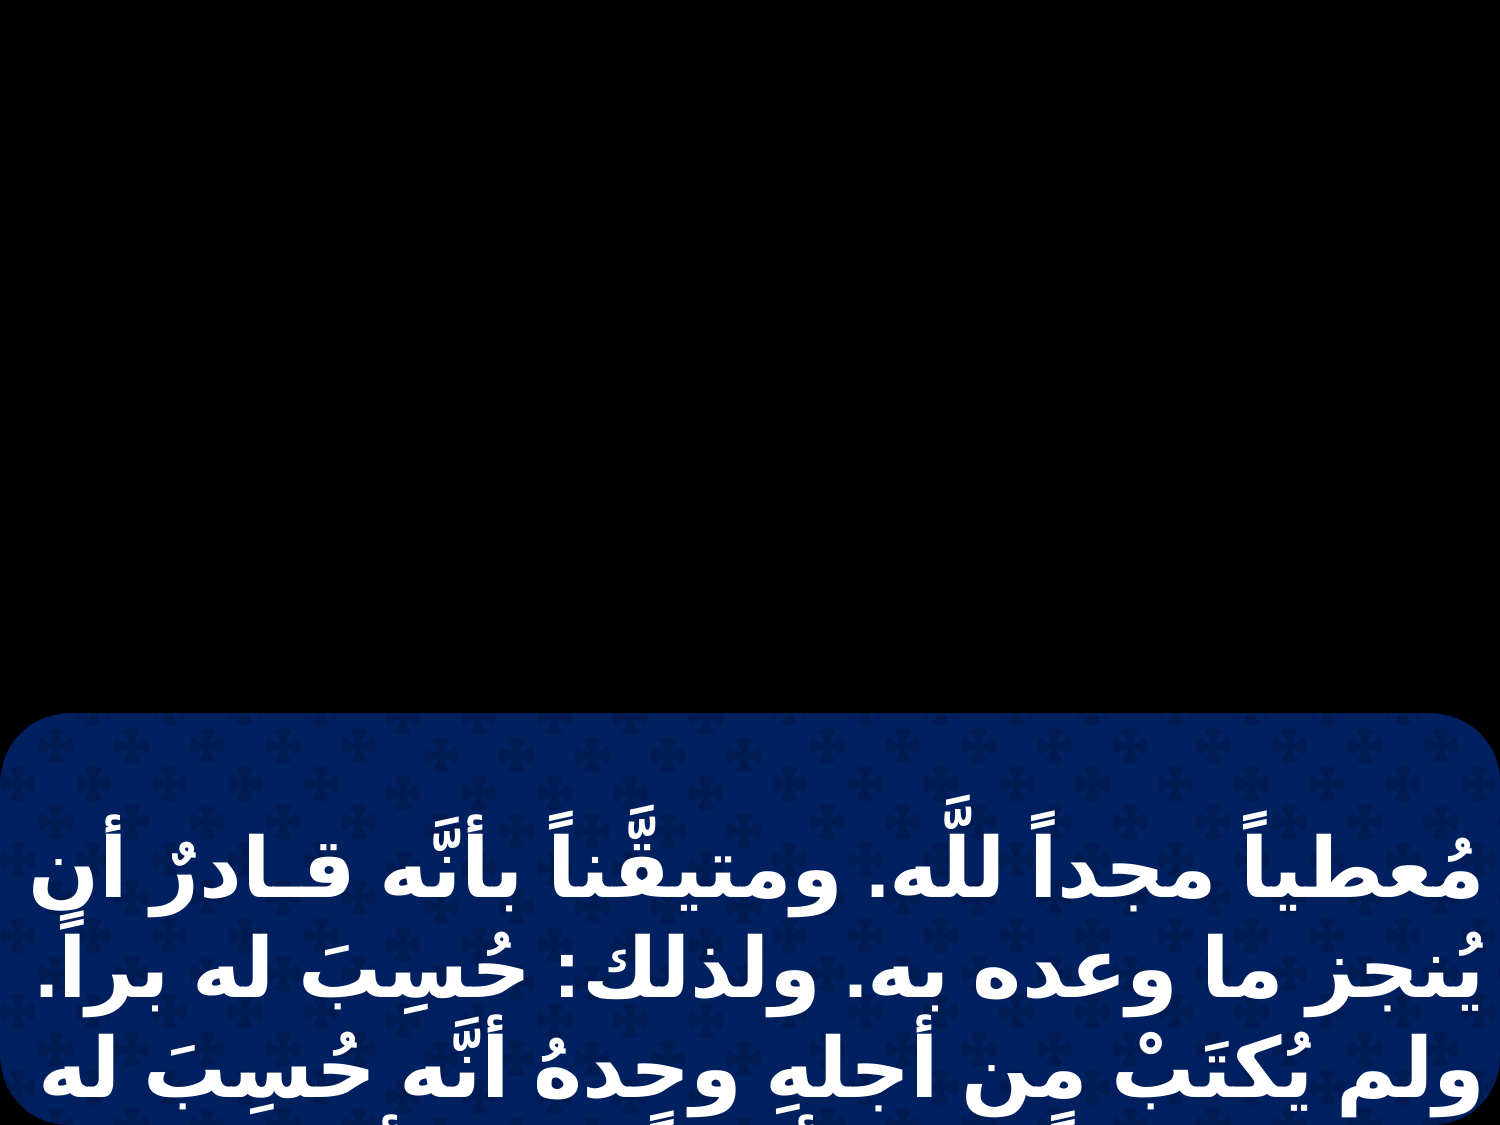

مُعطياً مجداً للَّه. ومتيقَّناً بأنَّه قـادرٌ أن يُنجز ما وعده به. ولذلك: حُسِبَ له براً. ولم يُكتَبْ من أجلهِ وحدهُ أنَّه حُسِبَ له ( براً )، بل أيضاً من أجلنا